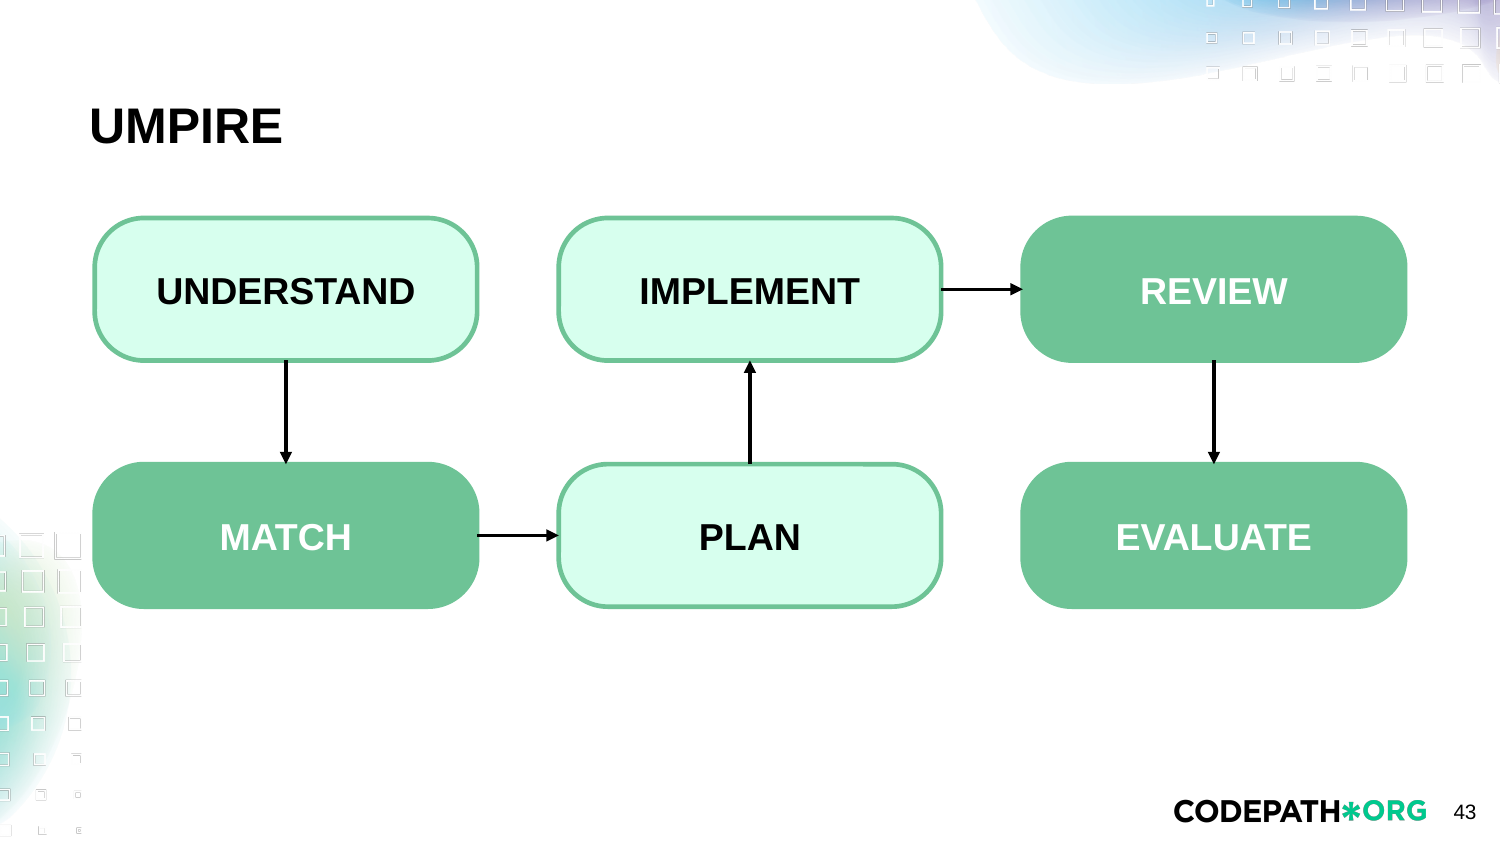

# UMPIRE
UNDERSTAND
IMPLEMENT
REVIEW
MATCH
PLAN
EVALUATE
43